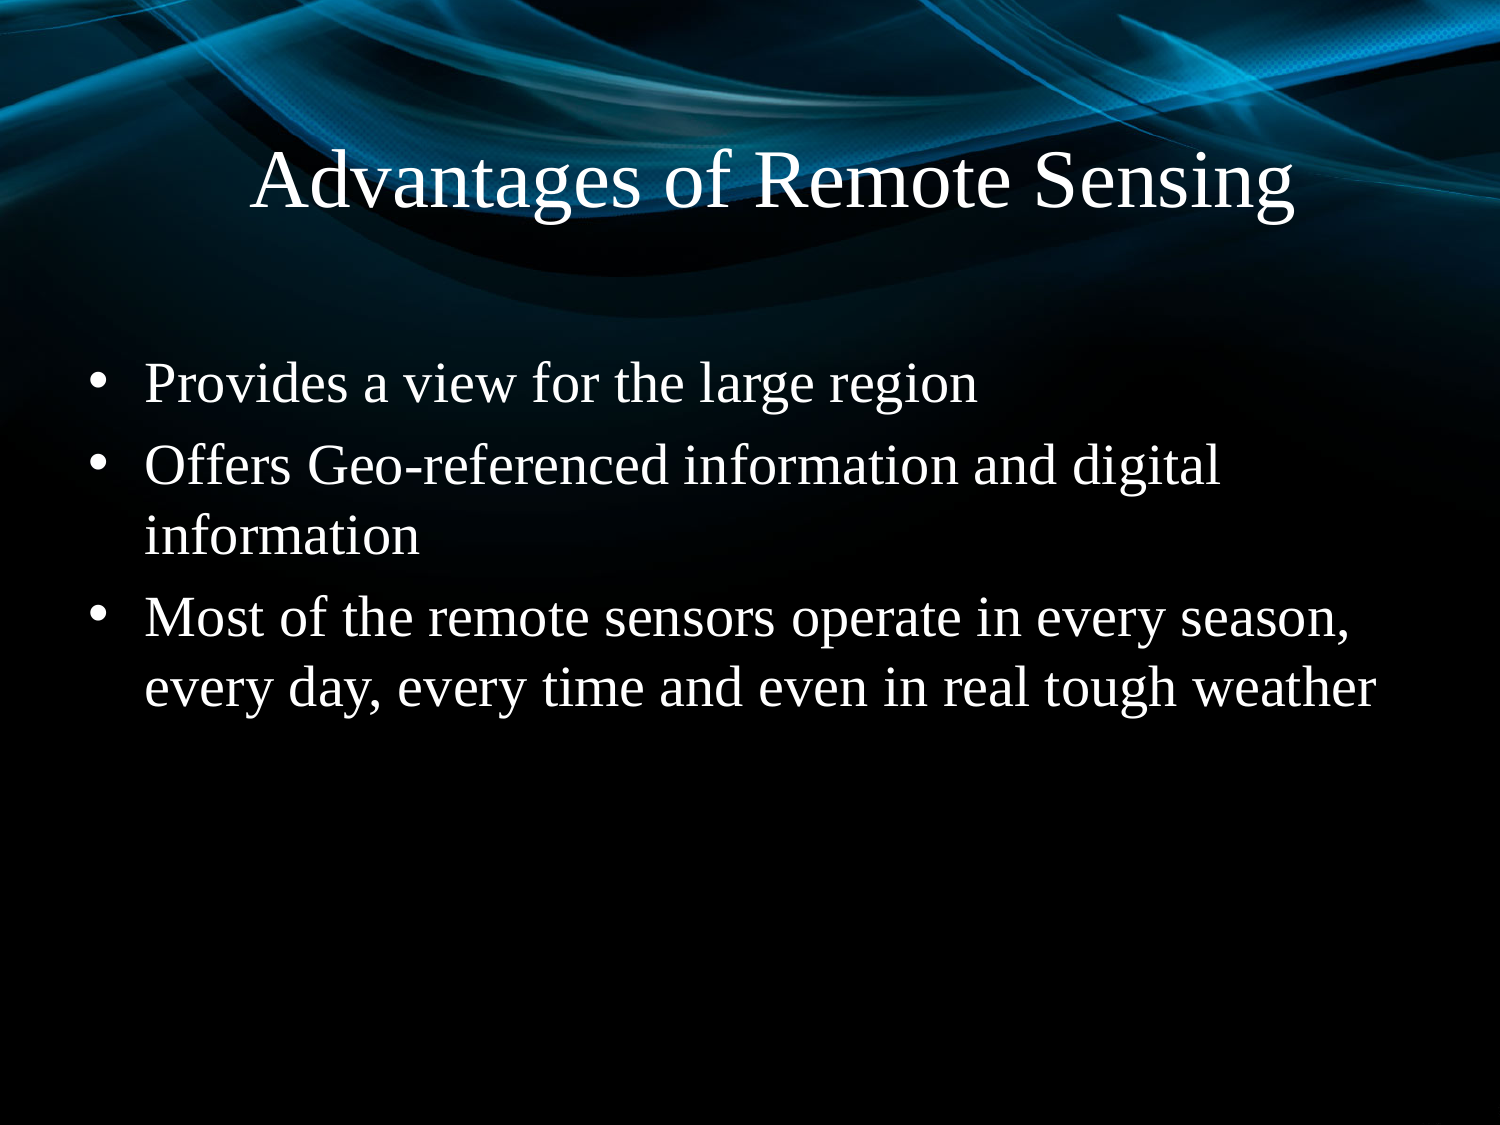

# Advantages of Remote Sensing
Provides a view for the large region
Offers Geo-referenced information and digital information
Most of the remote sensors operate in every season, every day, every time and even in real tough weather